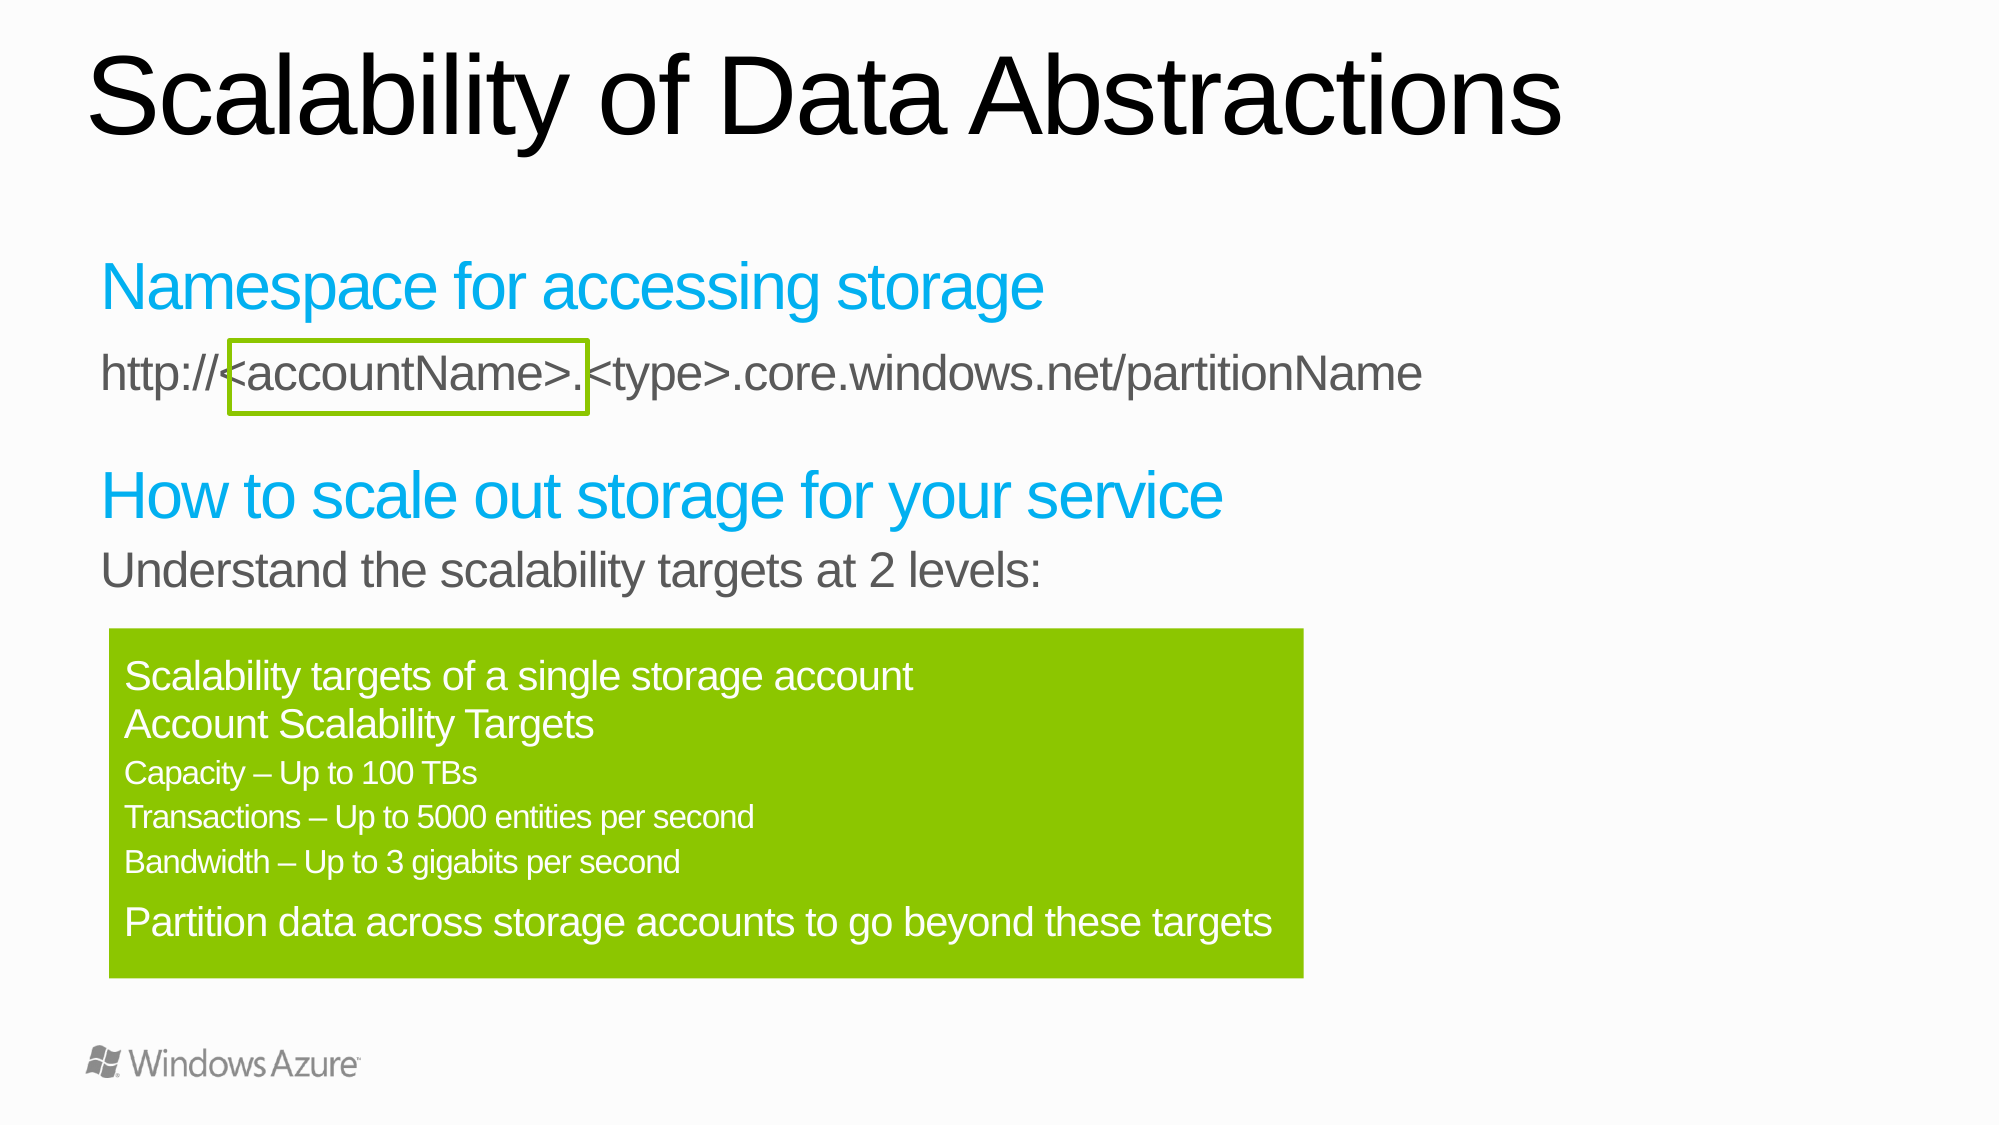

# Scalability of Data Abstractions
Namespace for accessing storage
http://<accountName>.<type>.core.windows.net/partitionName
How to scale out storage for your service
Understand the scalability targets at 2 levels:

Scalability targets of a single storage account
Account Scalability Targets
Capacity – Up to 100 TBs
Transactions – Up to 5000 entities per second
Bandwidth – Up to 3 gigabits per second
Partition data across storage accounts to go beyond these targets